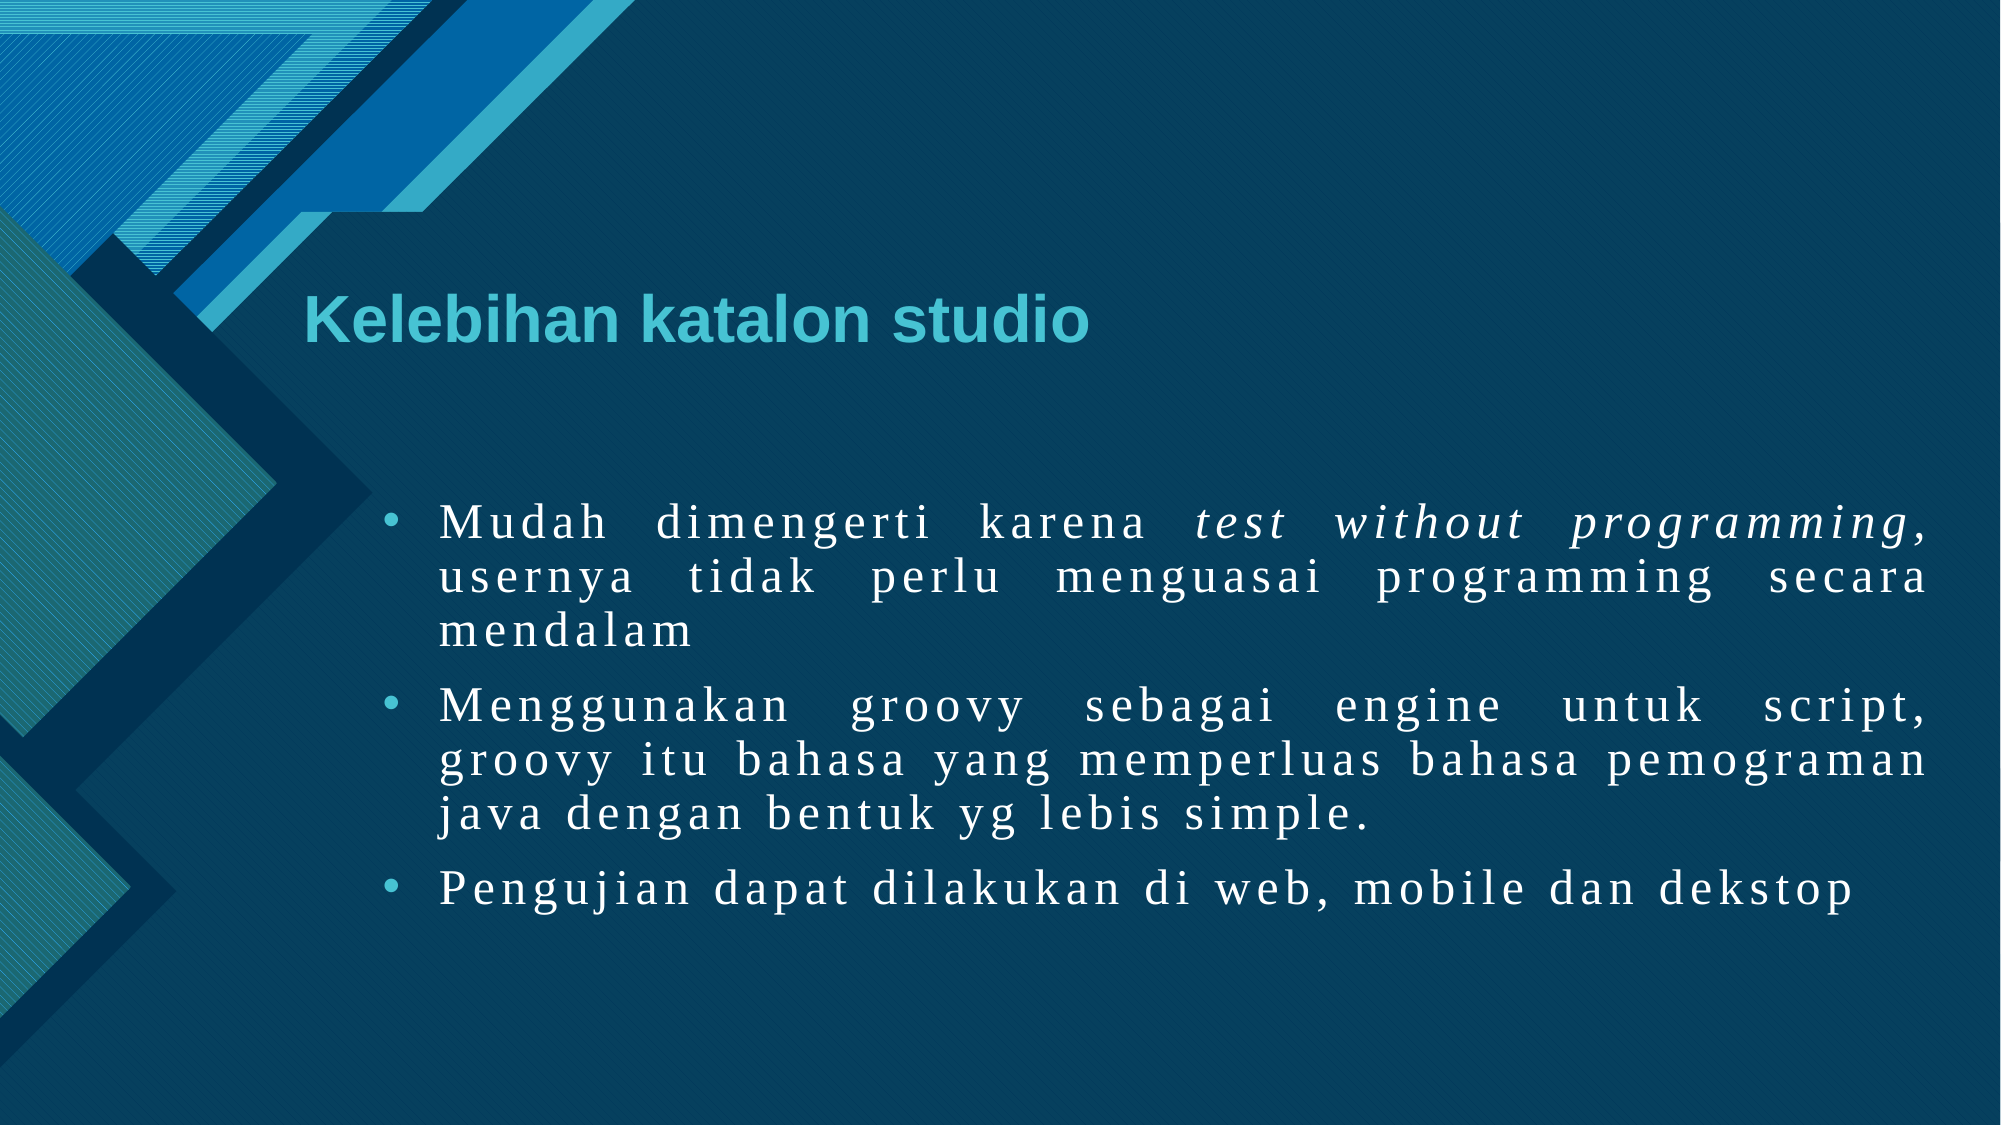

# Kelebihan katalon studio
Mudah dimengerti karena test without programming, usernya tidak perlu menguasai programming secara mendalam
Menggunakan groovy sebagai engine untuk script, groovy itu bahasa yang memperluas bahasa pemograman java dengan bentuk yg lebis simple.
Pengujian dapat dilakukan di web, mobile dan dekstop